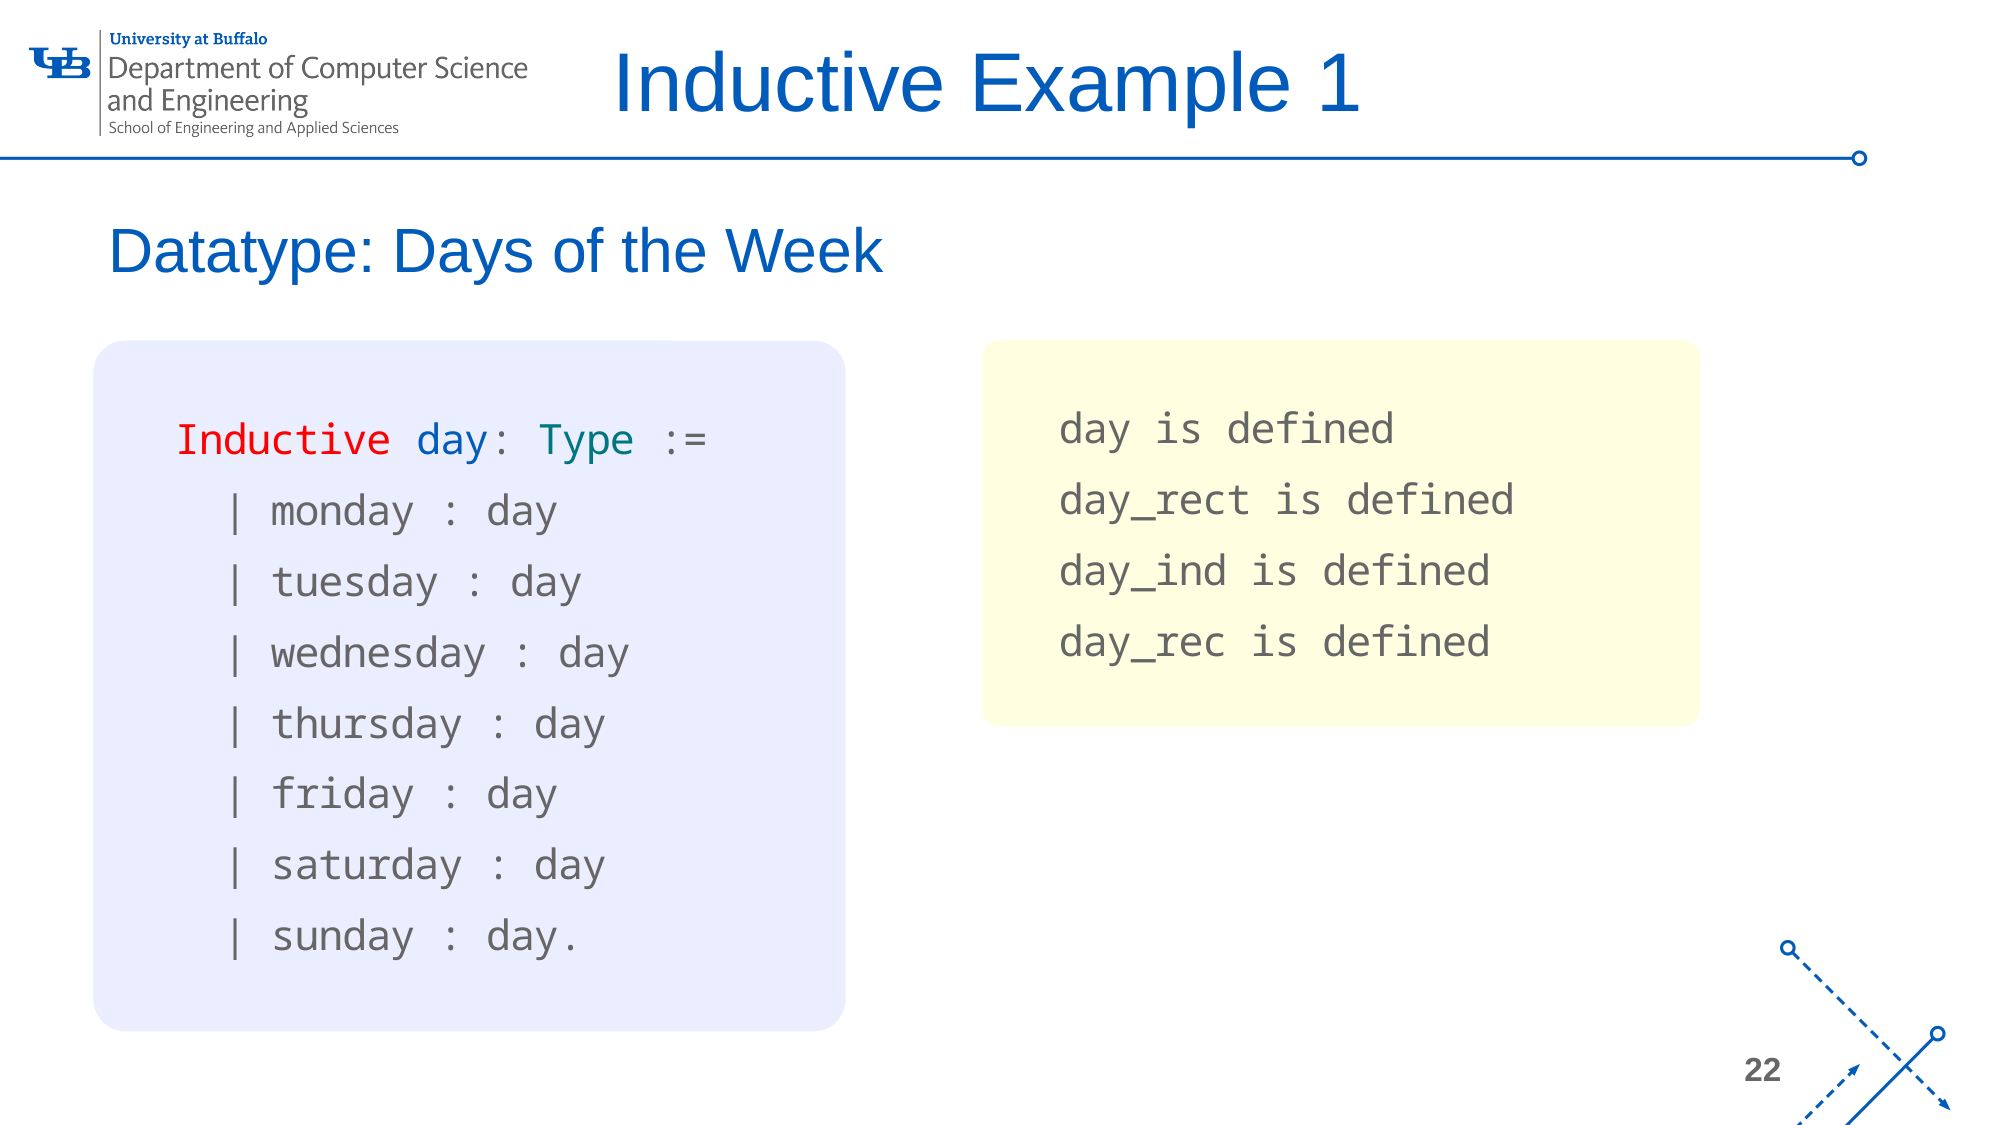

Inductive Example 1
# Datatype: Days of the Week

  Inductive day: Type :=
    | monday : day
    | tuesday : day
    | wednesday : day
    | thursday : day
    | friday : day
    | saturday : day
    | sunday : day.

  day is defined
  day_rect is defined
  day_ind is defined
  day_rec is defined